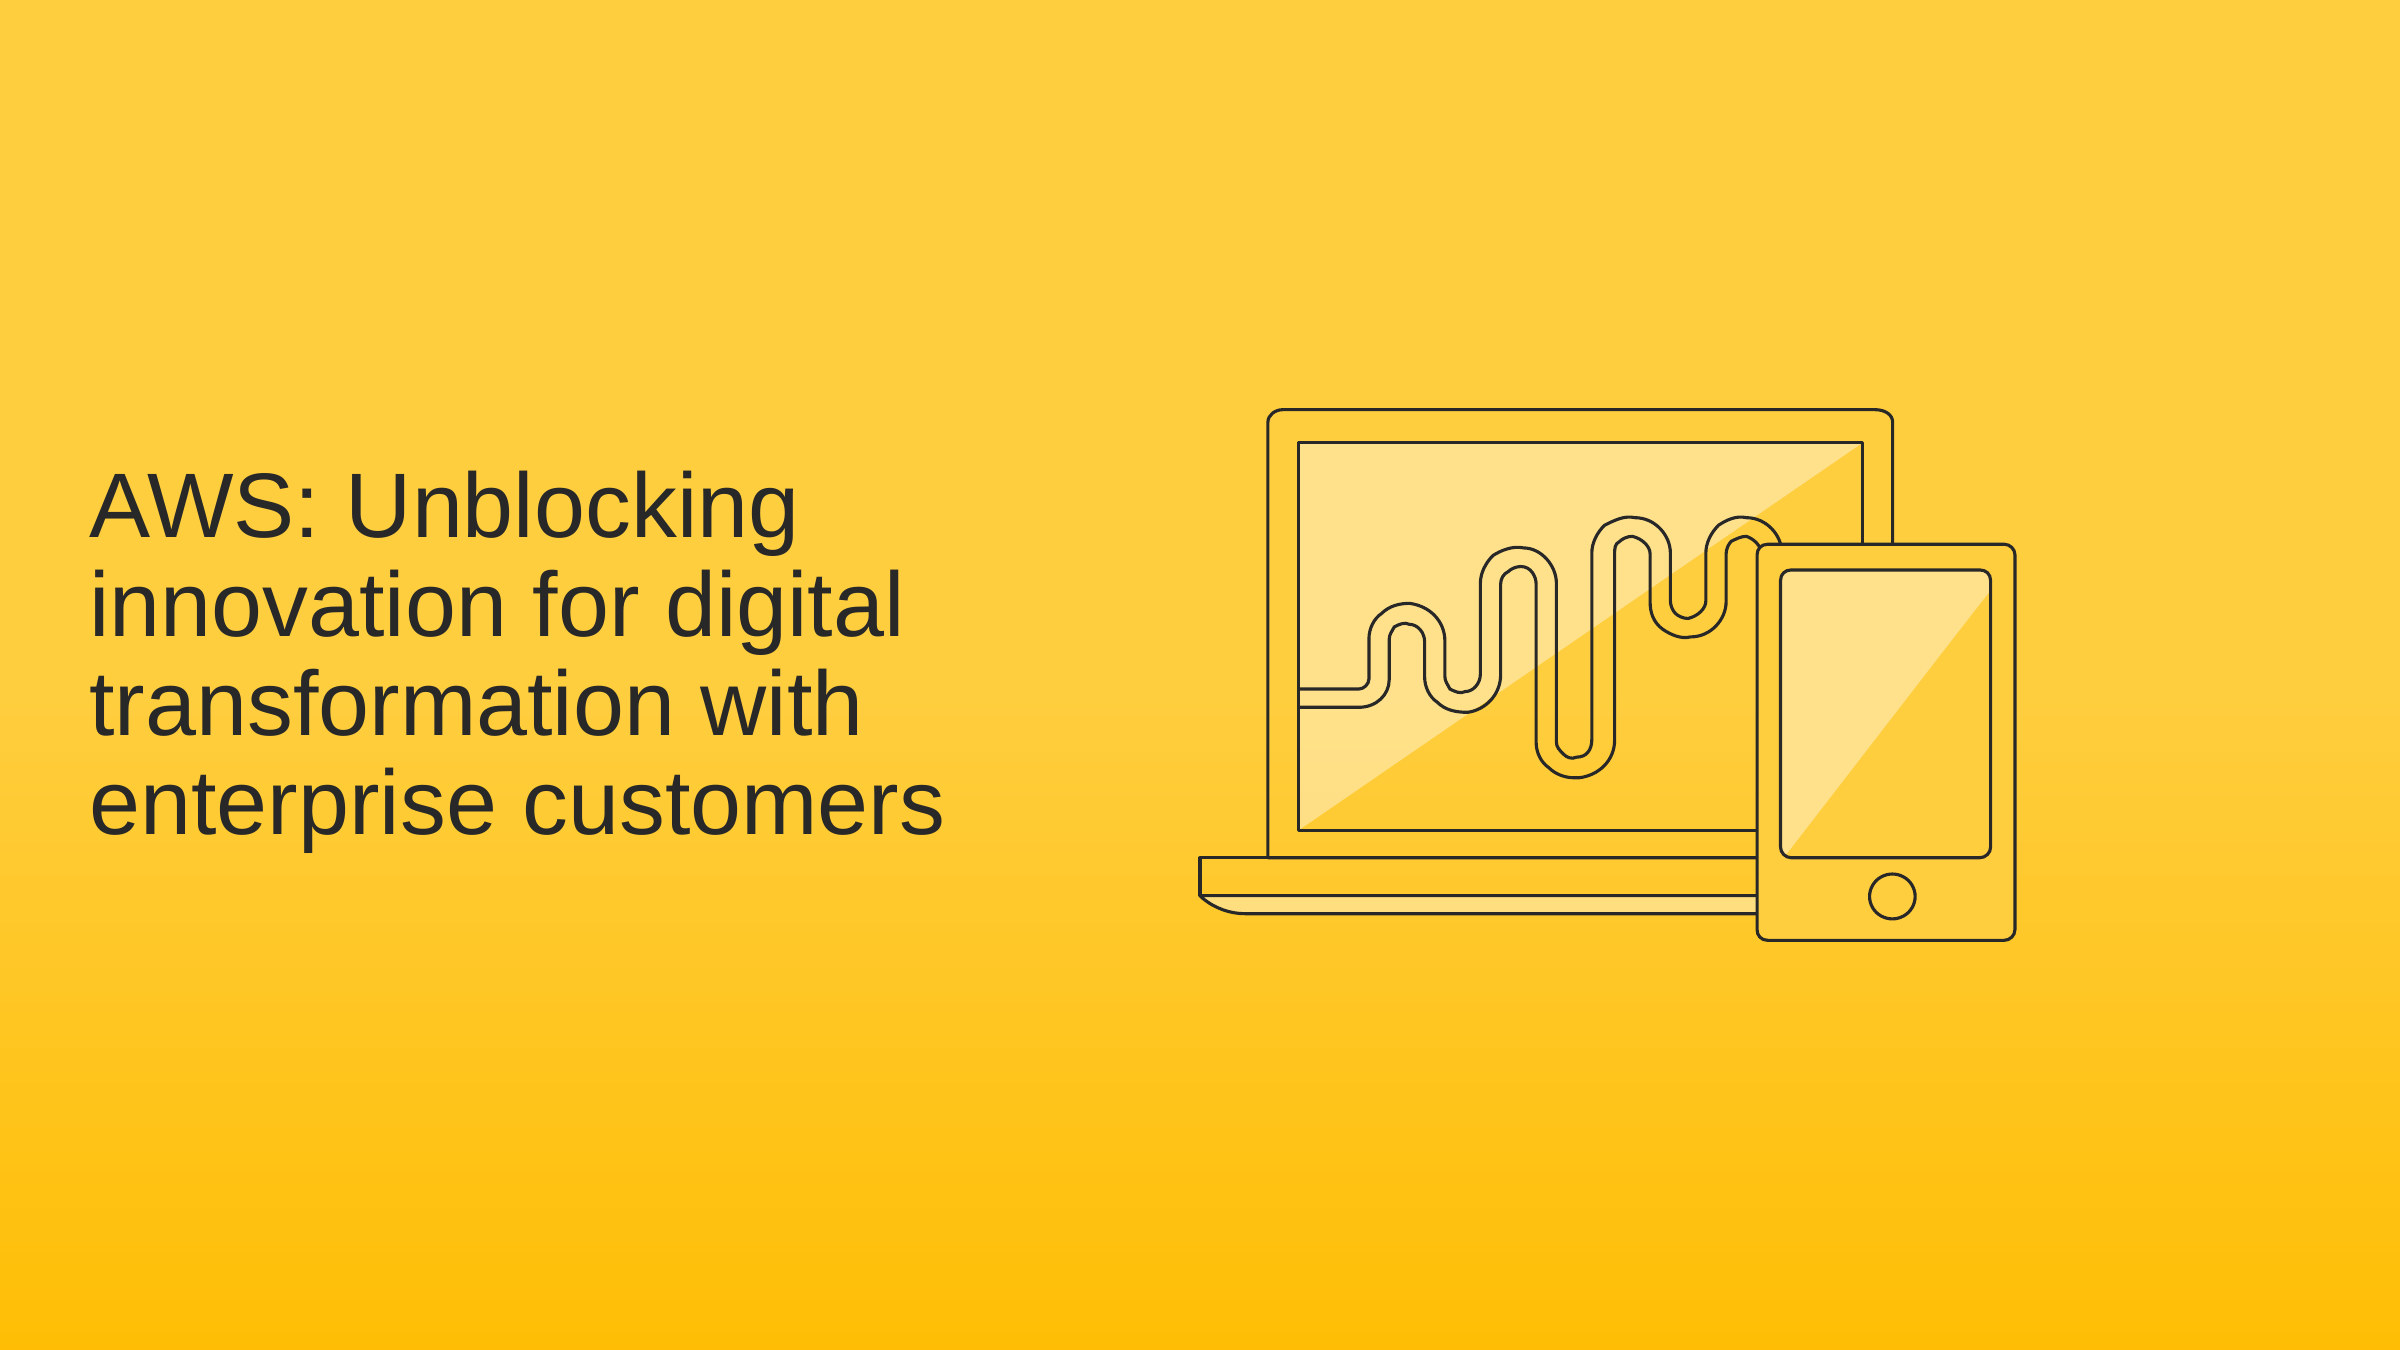

AWS: Unblocking innovation for digital transformation with enterprise customers